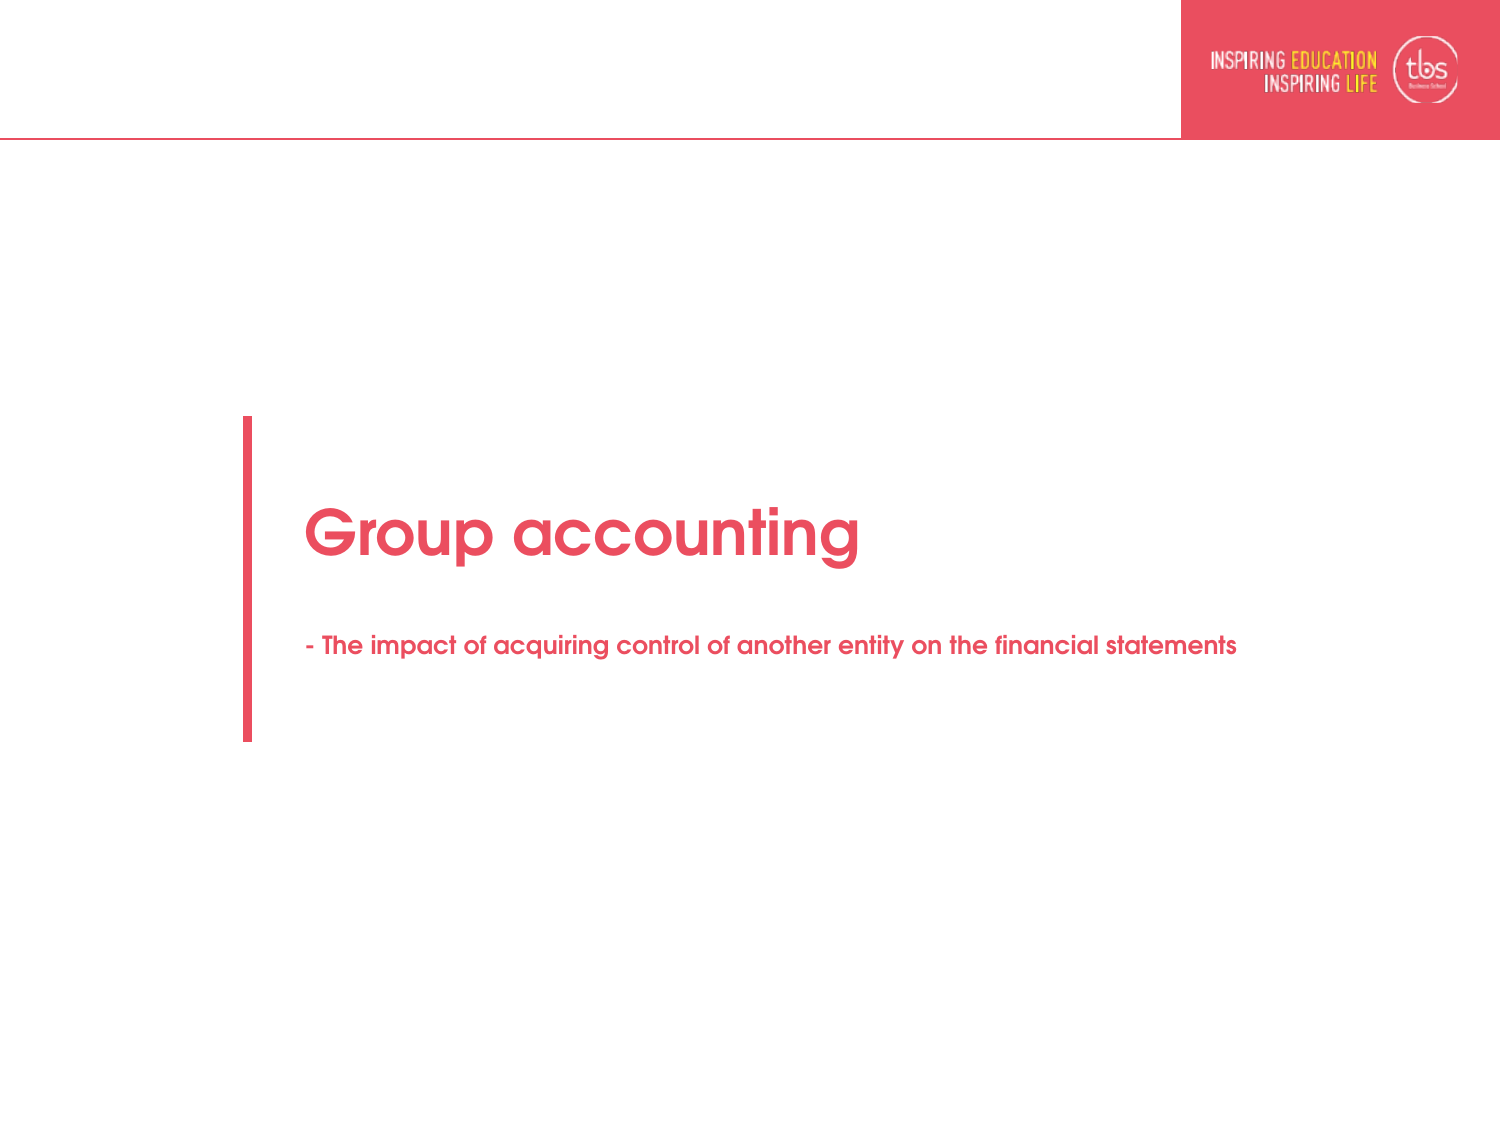

Group accounting
- The impact of acquiring control of another entity on the financial statements